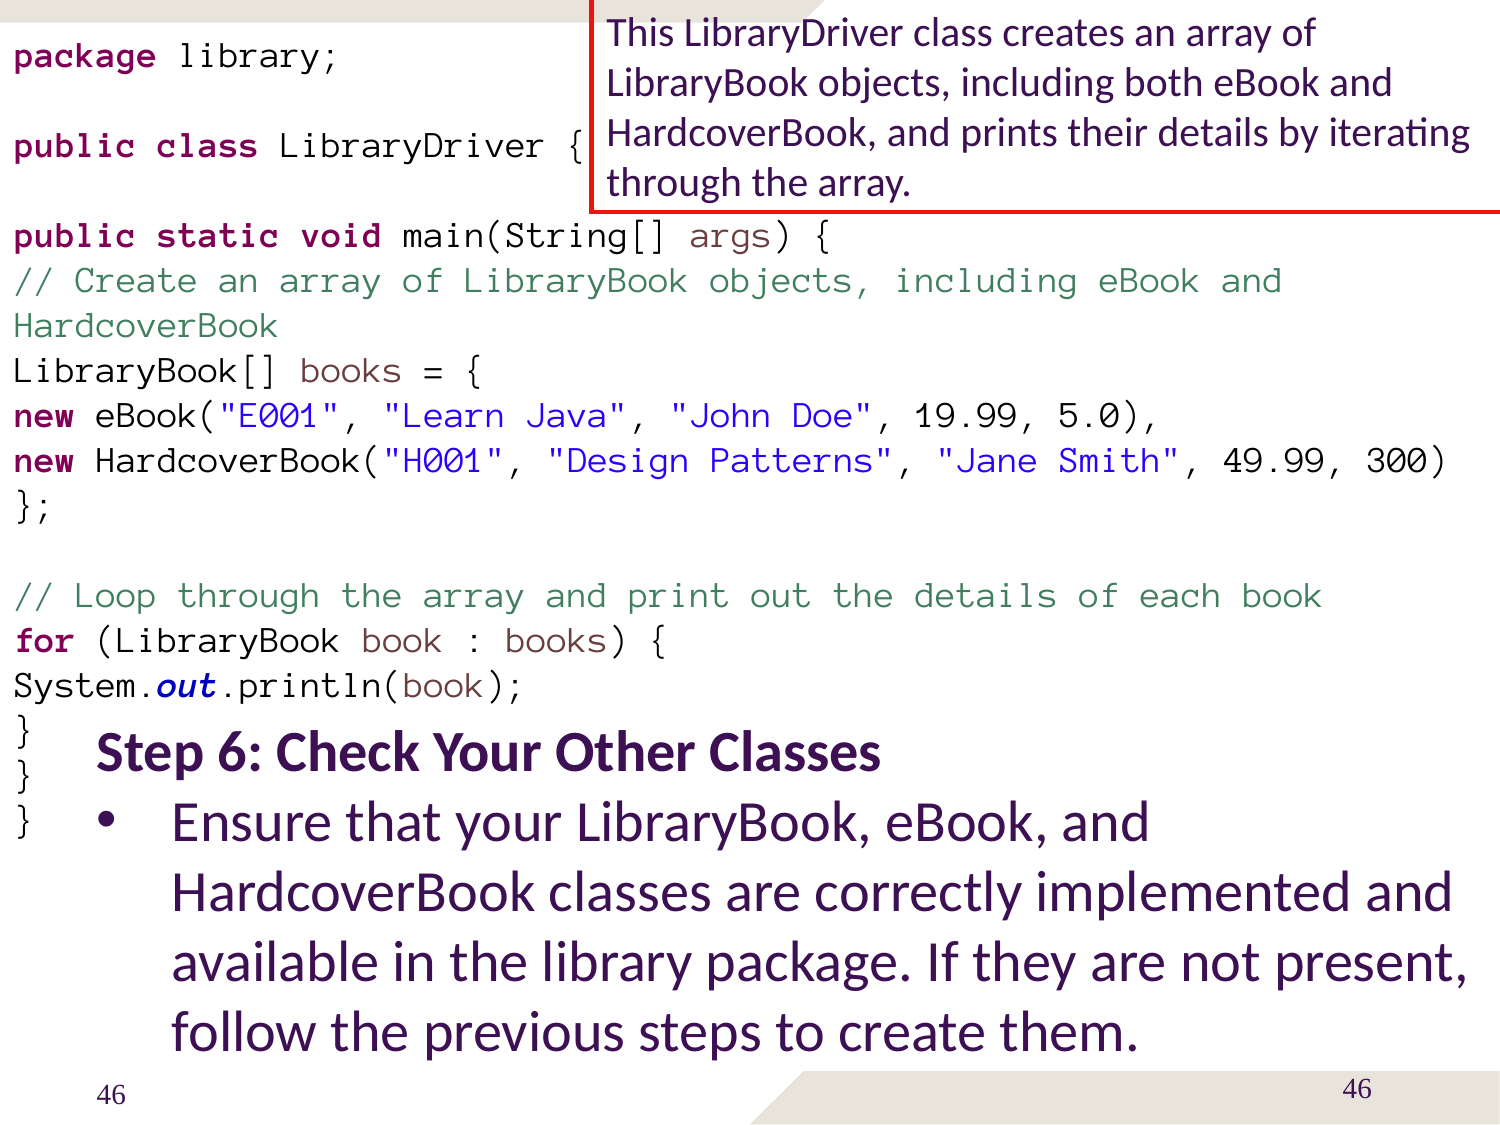

This LibraryDriver class creates an array of LibraryBook objects, including both eBook and HardcoverBook, and prints their details by iterating through the array.

package library;
public class LibraryDriver {

public static void main(String[] args) {
// Create an array of LibraryBook objects, including eBook and HardcoverBook
LibraryBook[] books = {
new eBook("E001", "Learn Java", "John Doe", 19.99, 5.0),
new HardcoverBook("H001", "Design Patterns", "Jane Smith", 49.99, 300)
};
// Loop through the array and print out the details of each book
for (LibraryBook book : books) {
System.out.println(book);
}
}
}
Step 6: Check Your Other Classes
Ensure that your LibraryBook, eBook, and HardcoverBook classes are correctly implemented and available in the library package. If they are not present, follow the previous steps to create them.
46
46